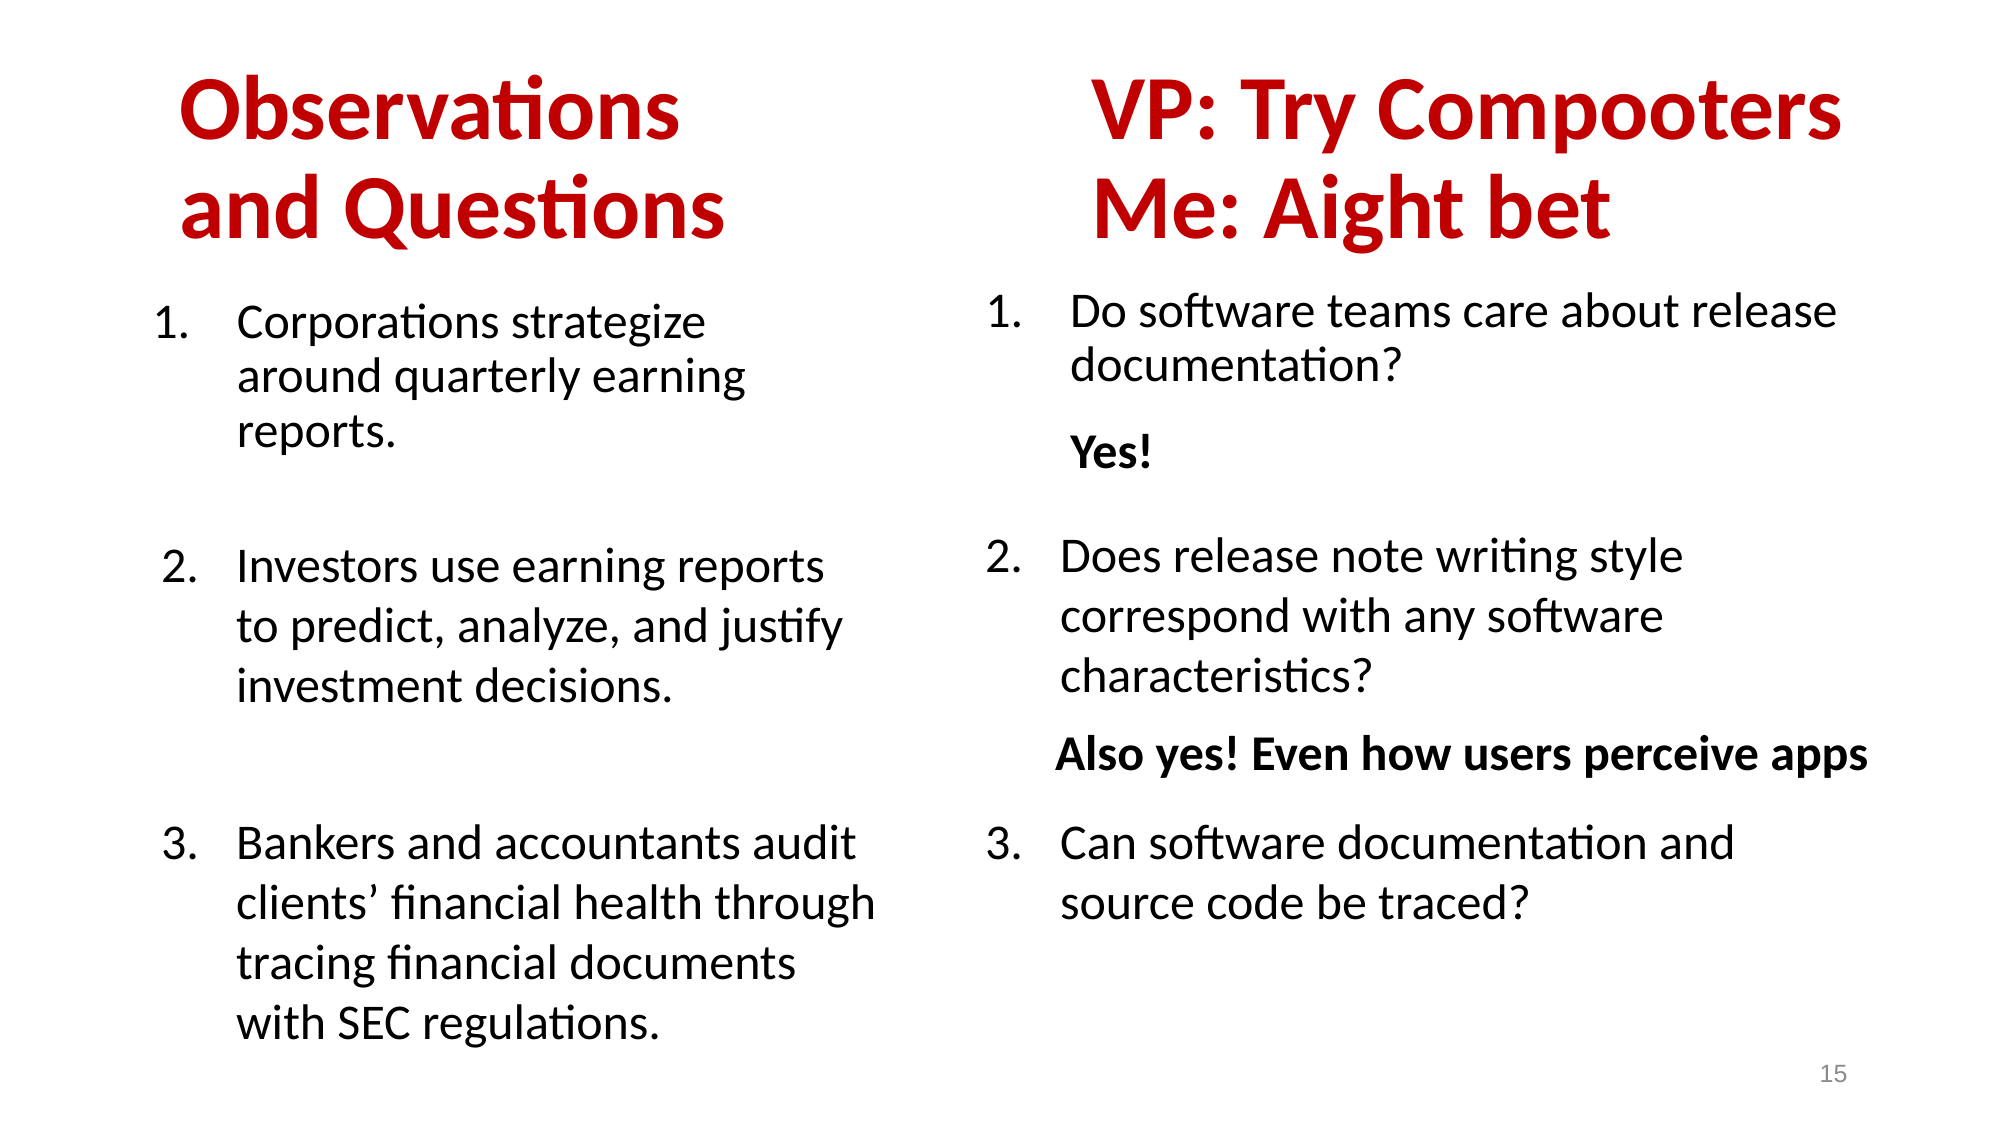

Observations and Questions
# VP: Try Compooters Me: Aight bet

Do software teams care about release documentation?

Corporations strategize around quarterly earning reports.

Yes!

Does release note writing style correspond with any software characteristics?
Investors use earning reports to predict, analyze, and justify investment decisions.
Also yes! Even how users perceive apps

Can software documentation and source code be traced?
Bankers and accountants audit clients’ financial health through tracing financial documents with SEC regulations.
15